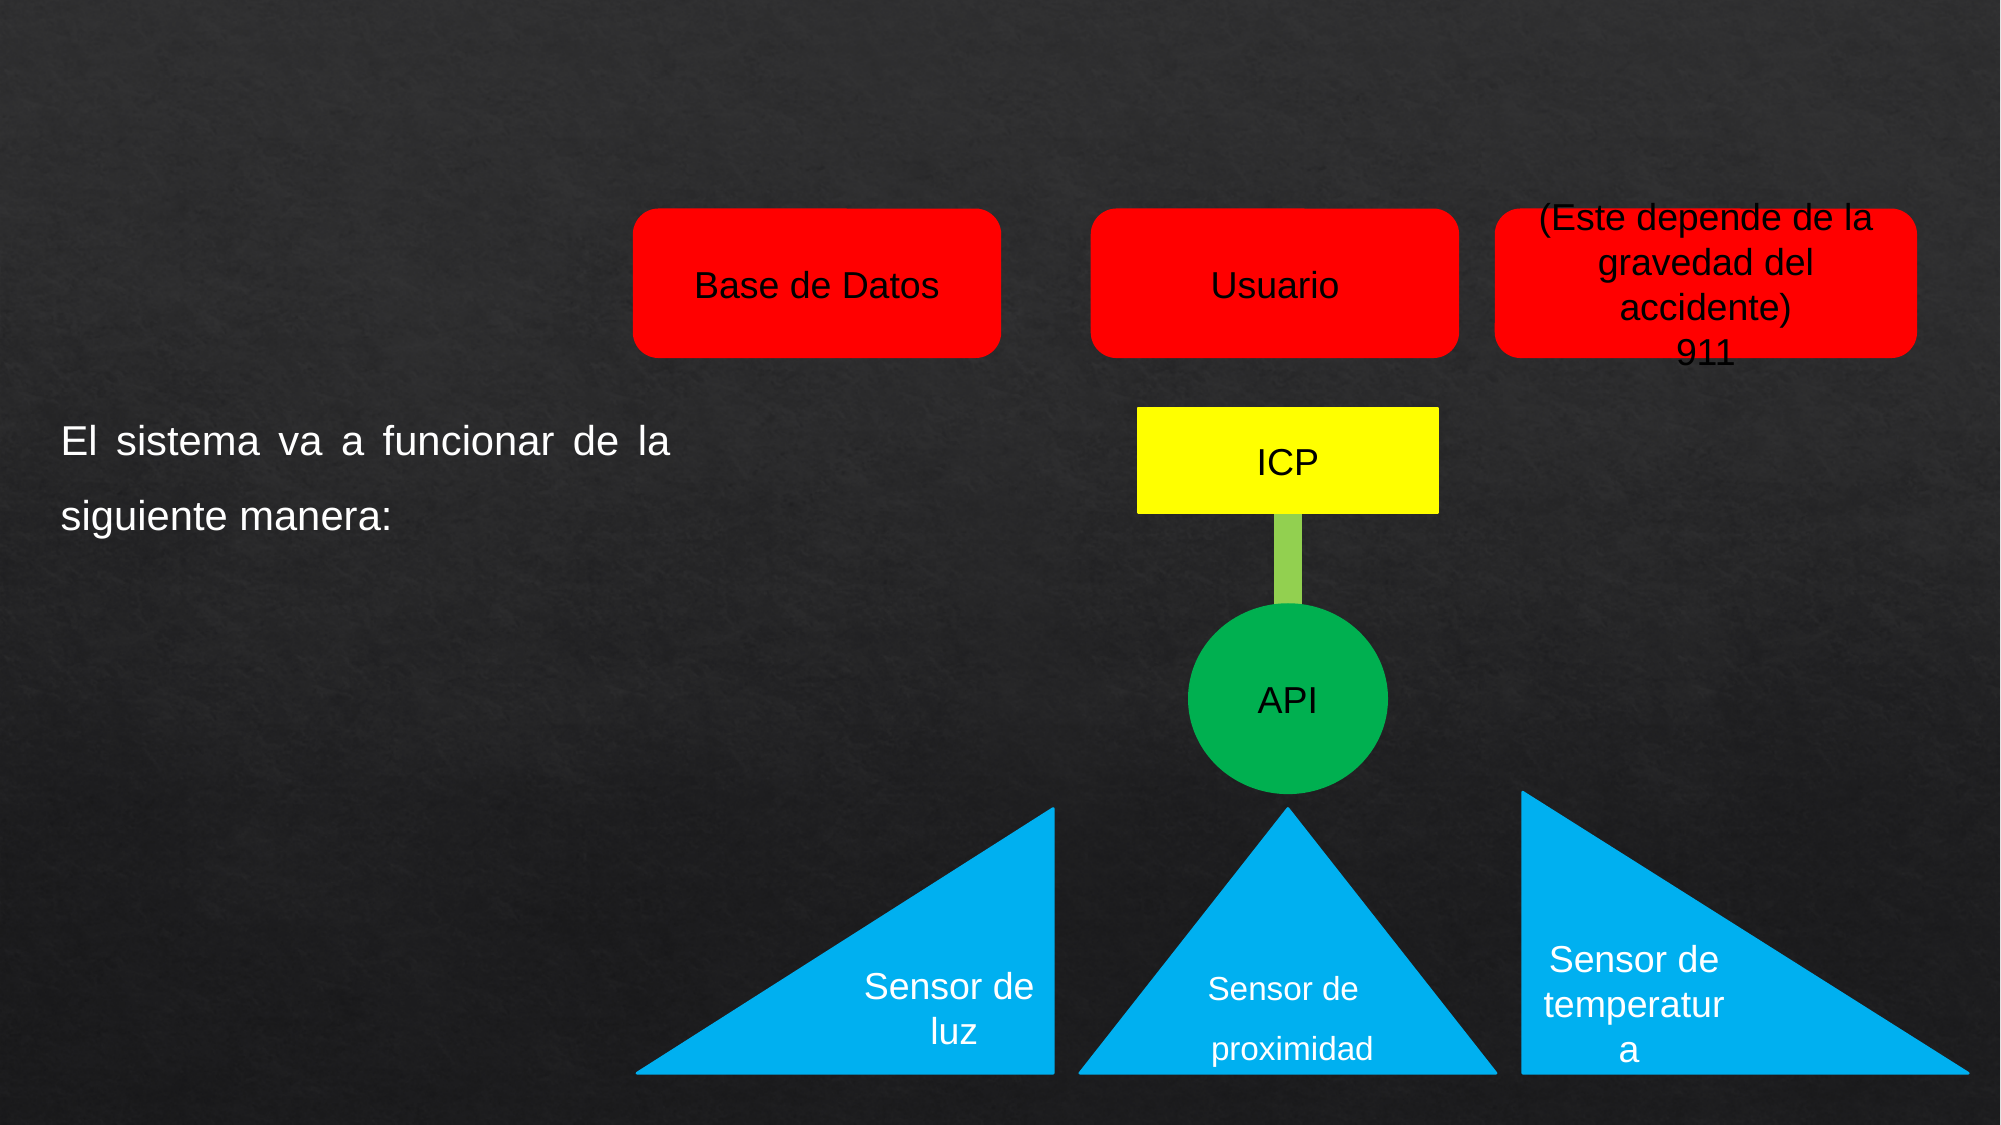

Base de Datos
Usuario
(Este depende de la gravedad del accidente)
911
El sistema va a funcionar de la siguiente manera:
ICP

API
Sensor de temperatura
Sensor de  luz
Sensor de
 proximidad